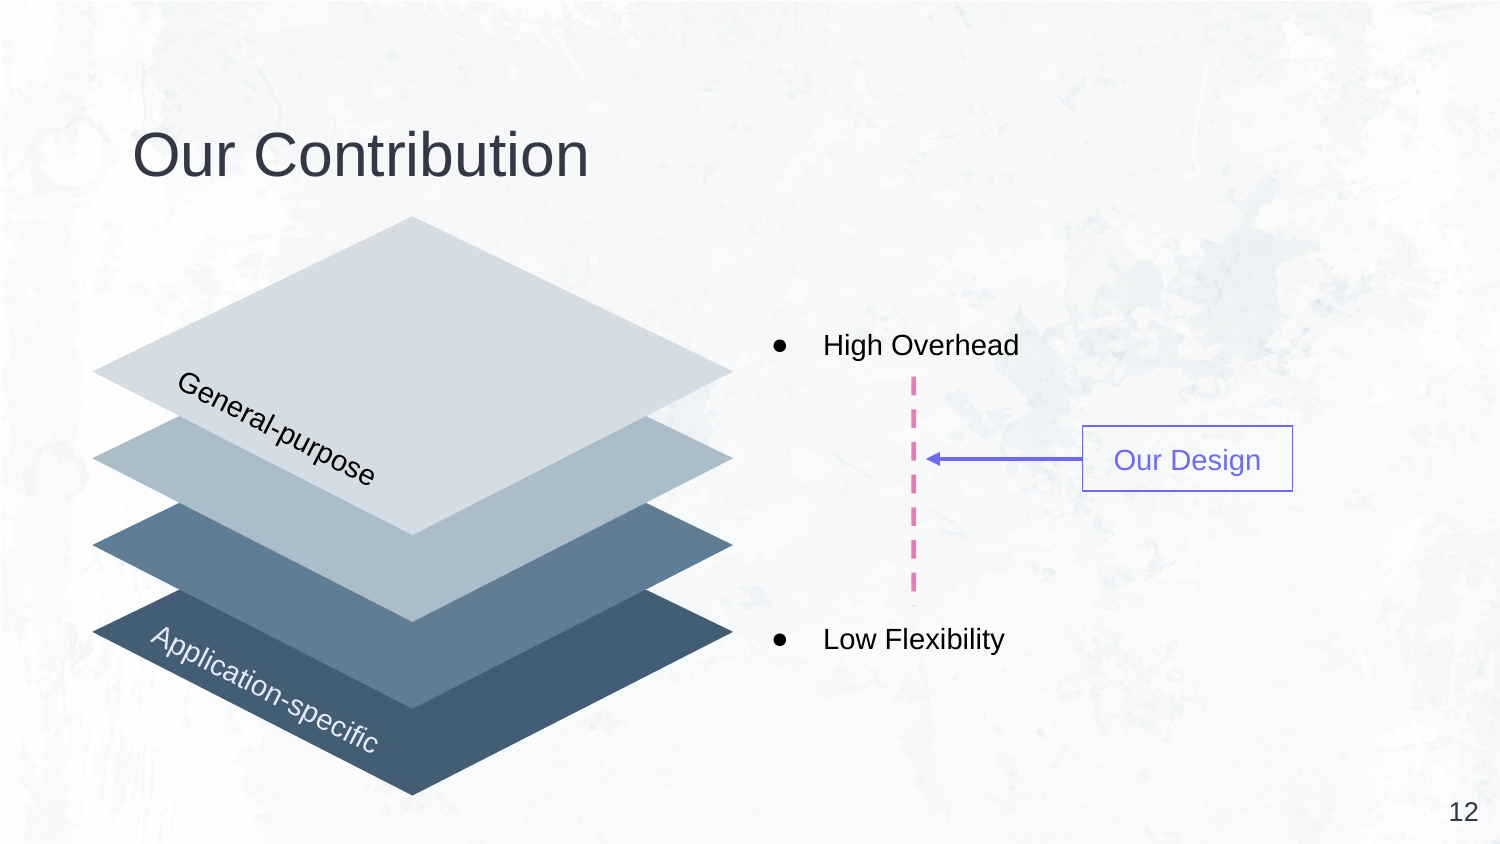

# Our Contribution

General-purpose

Application-specific
High Overhead
Low Flexibility
Our Design
12